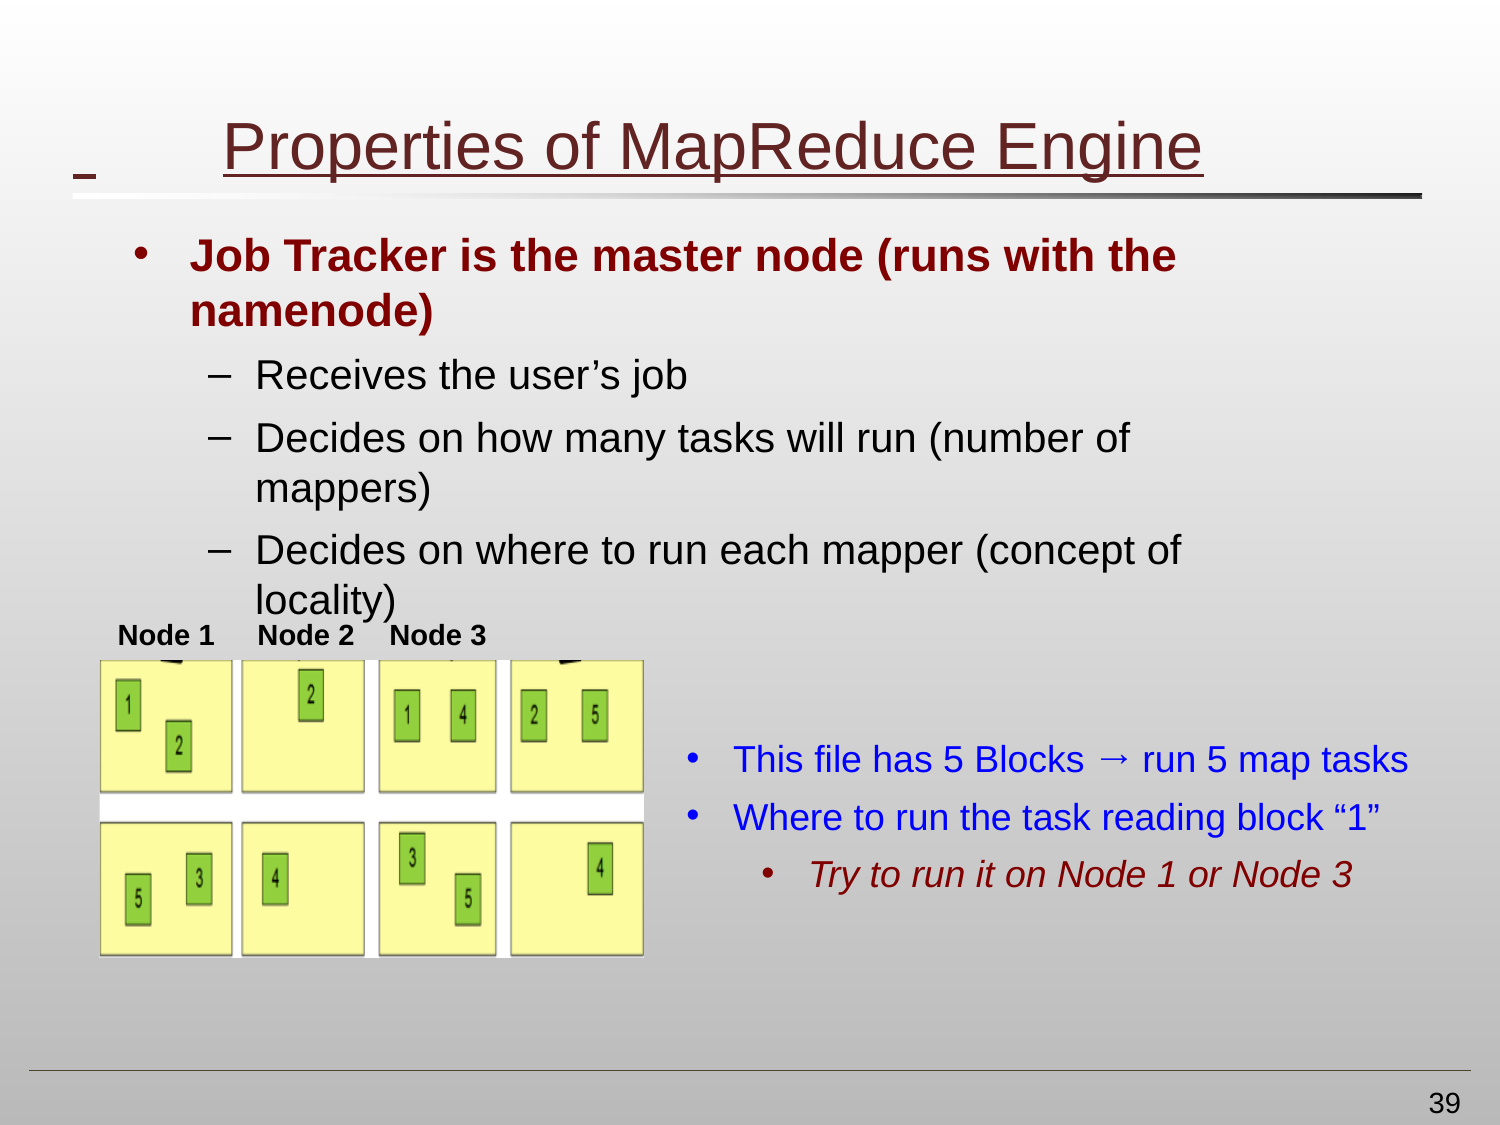

# Properties of MapReduce Engine

Job Tracker is the master node (runs with the namenode)
Receives the user’s job
Decides on how many tasks will run (number of mappers)
Decides on where to run each mapper (concept of locality)
Node 1
Node 2
Node 3

This file has 5 Blocks → run 5 map tasks
Where to run the task reading block “1”
Try to run it on Node 1 or Node 3

39